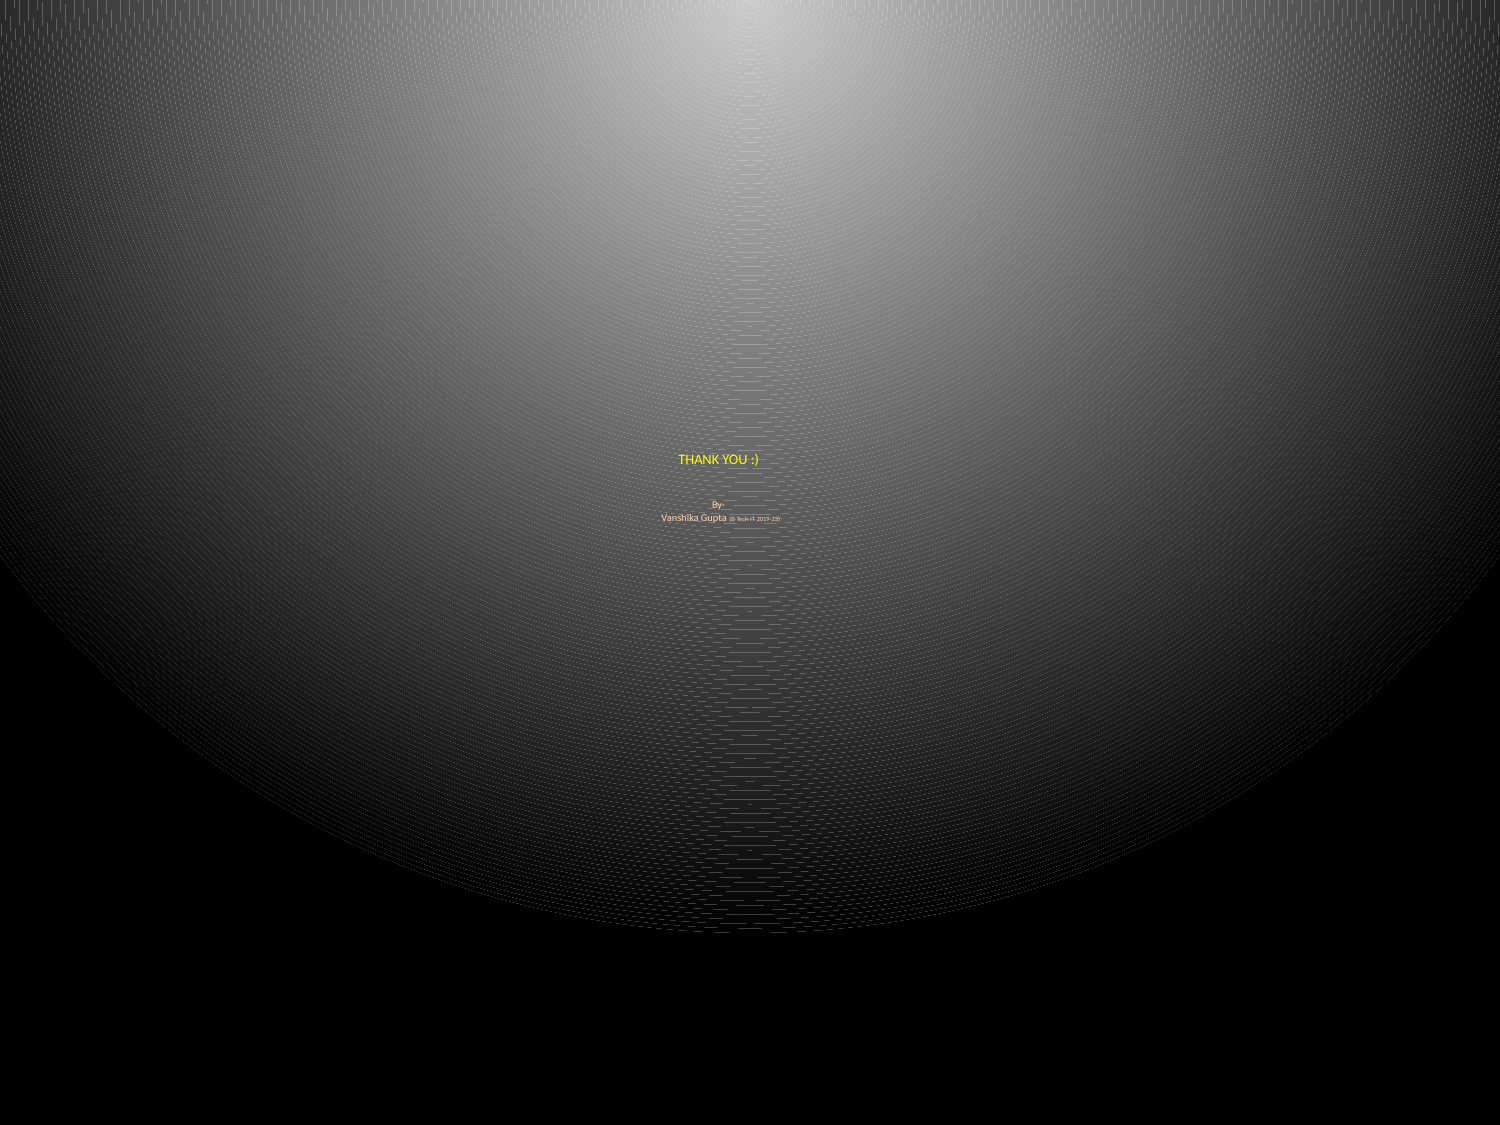

# THANK YOU :) By- Vanshika Gupta (B-Tech IT 2019-23)